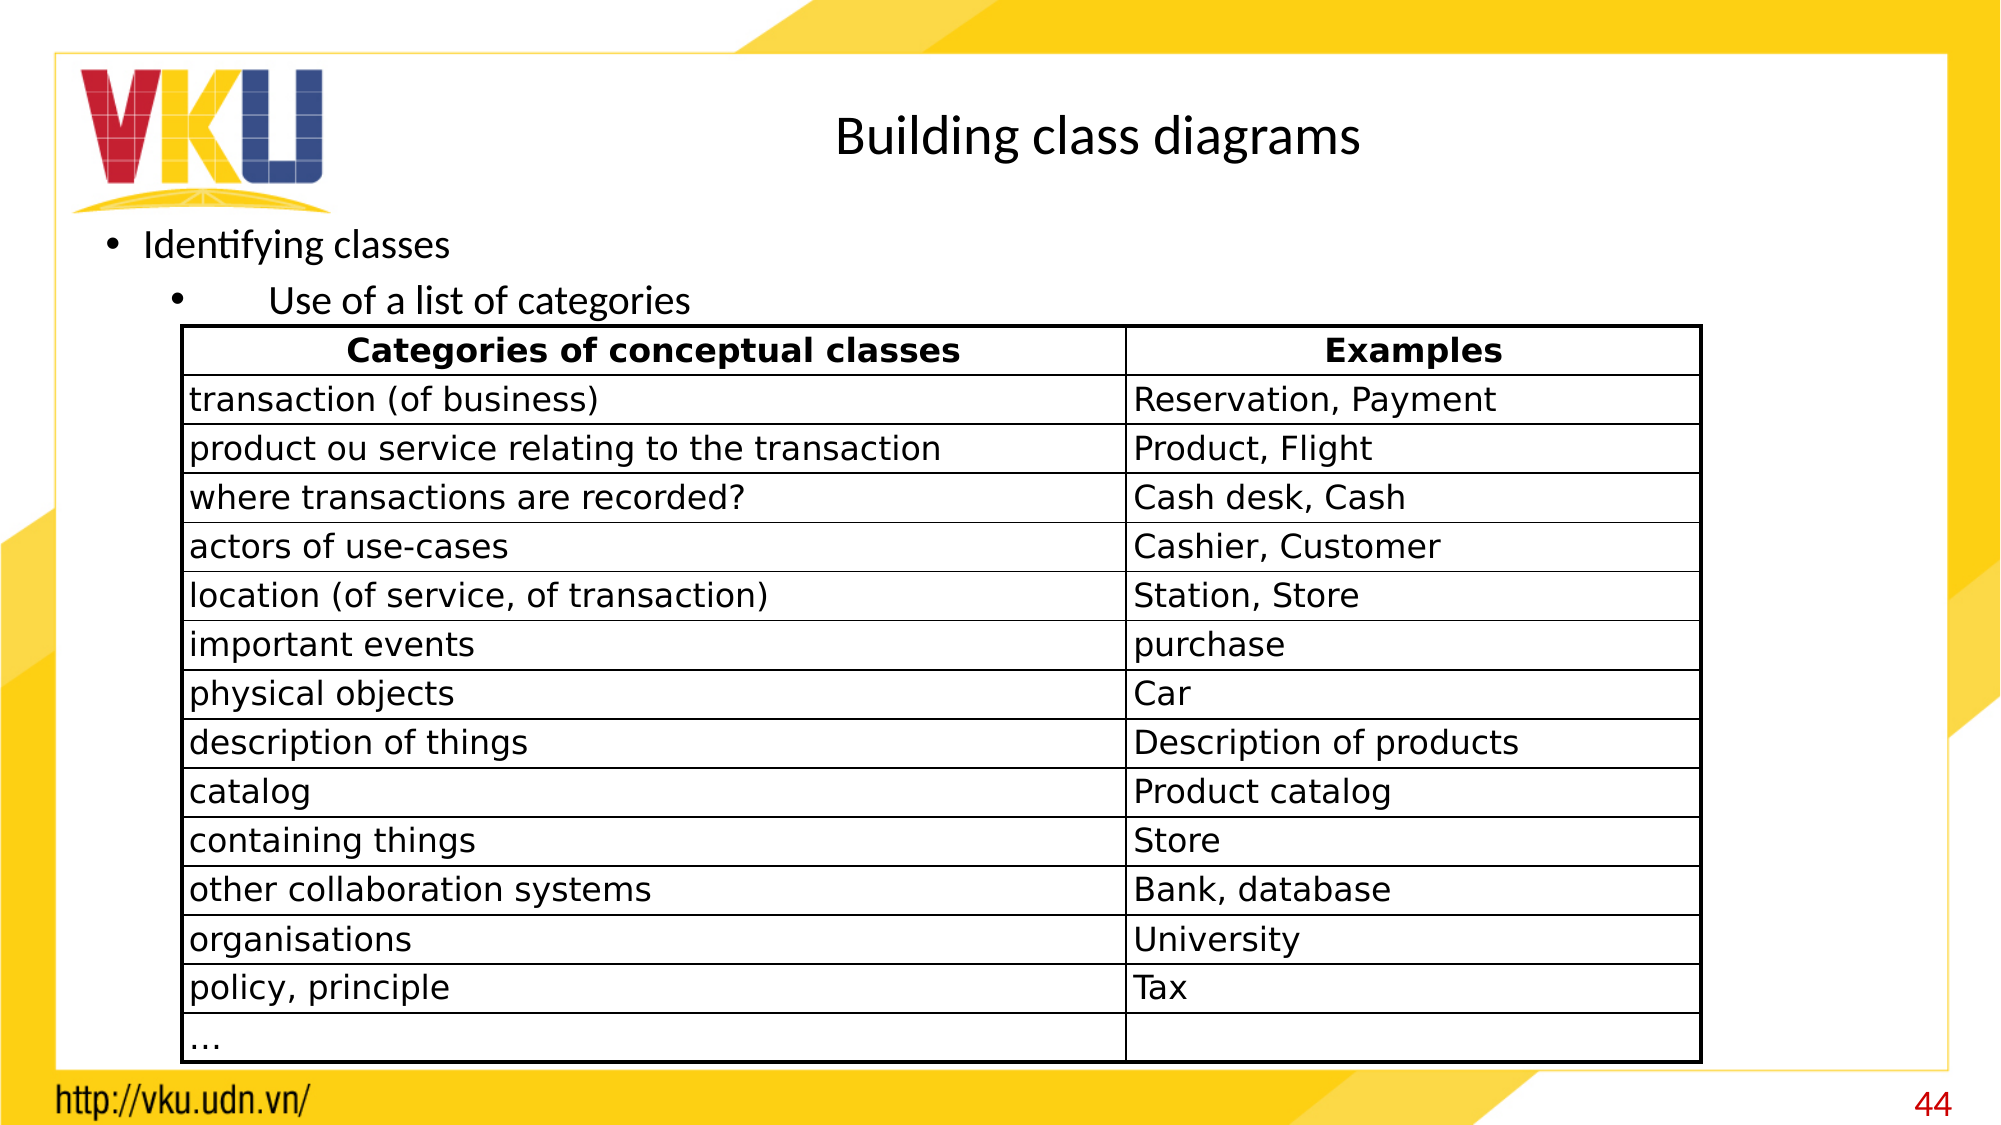

# Building class diagrams
Identifying classes
Use of a list of categories
| Categories of conceptual classes | Examples |
| --- | --- |
| transaction (of business) | Reservation, Payment |
| product ou service relating to the transaction | Product, Flight |
| where transactions are recorded? | Cash desk, Cash |
| actors of use-cases | Cashier, Customer |
| location (of service, of transaction) | Station, Store |
| important events | purchase |
| physical objects | Car |
| description of things | Description of products |
| catalog | Product catalog |
| containing things | Store |
| other collaboration systems | Bank, database |
| organisations | University |
| policy, principle | Tax |
| … |  |
44